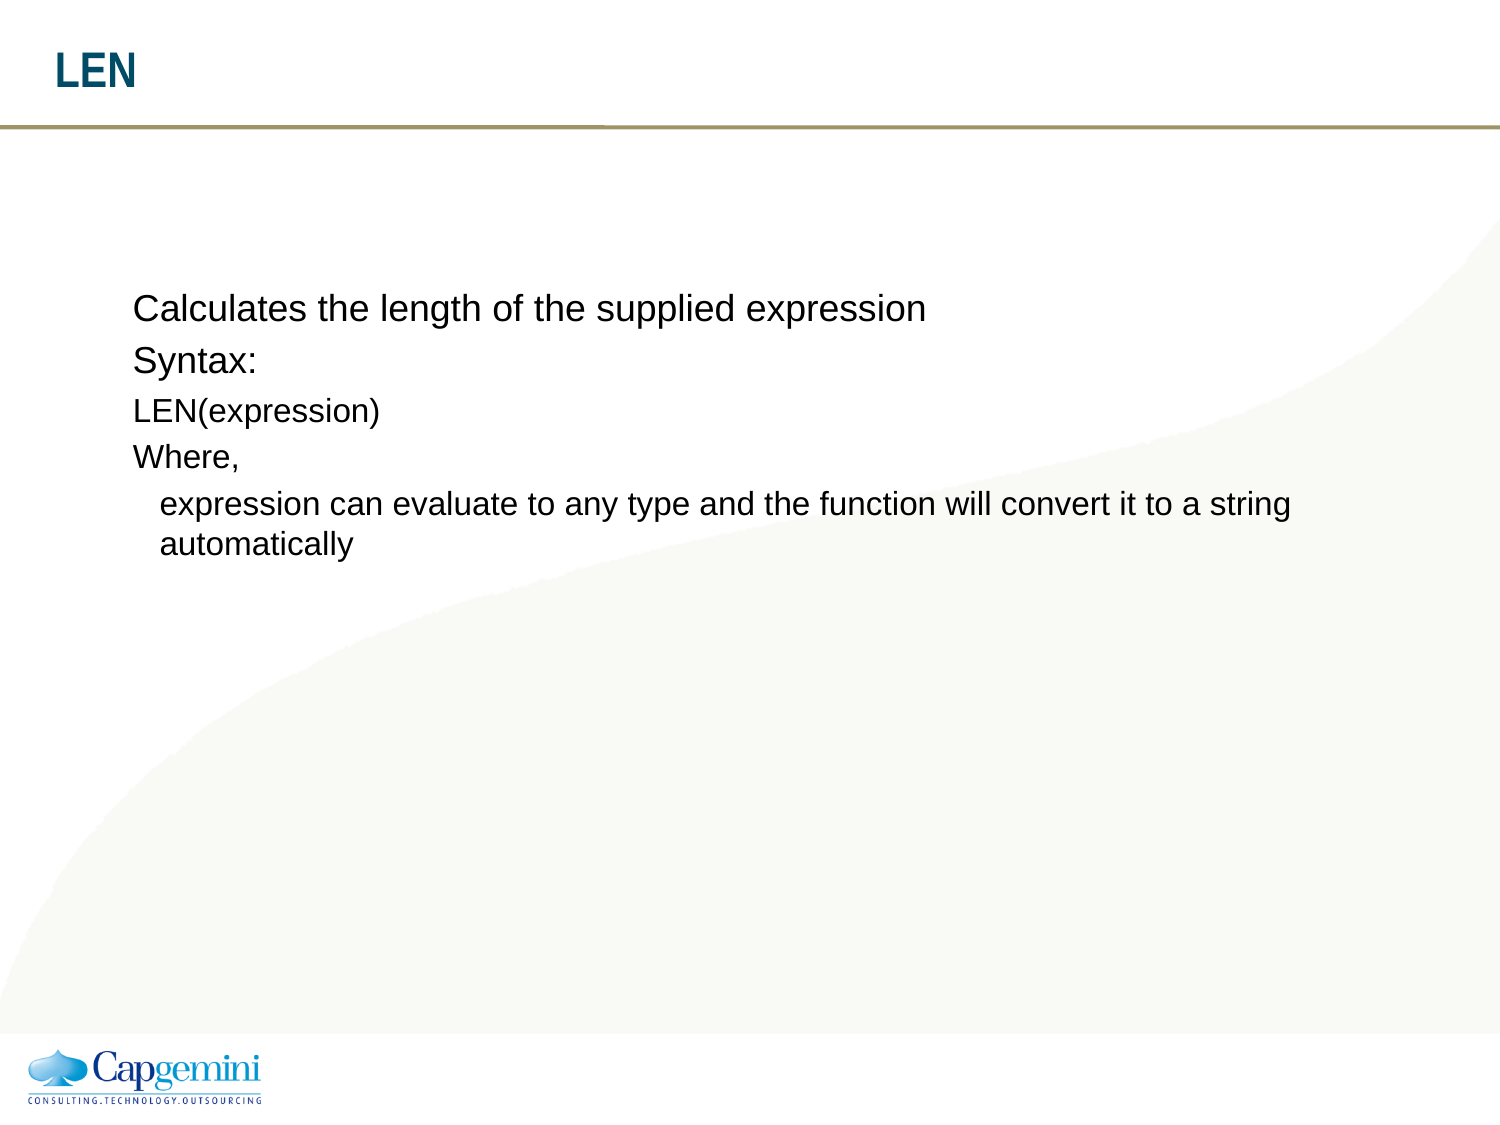

# LEN
Calculates the length of the supplied expression
Syntax:
LEN(expression)
Where,
	expression can evaluate to any type and the function will convert it to a string automatically